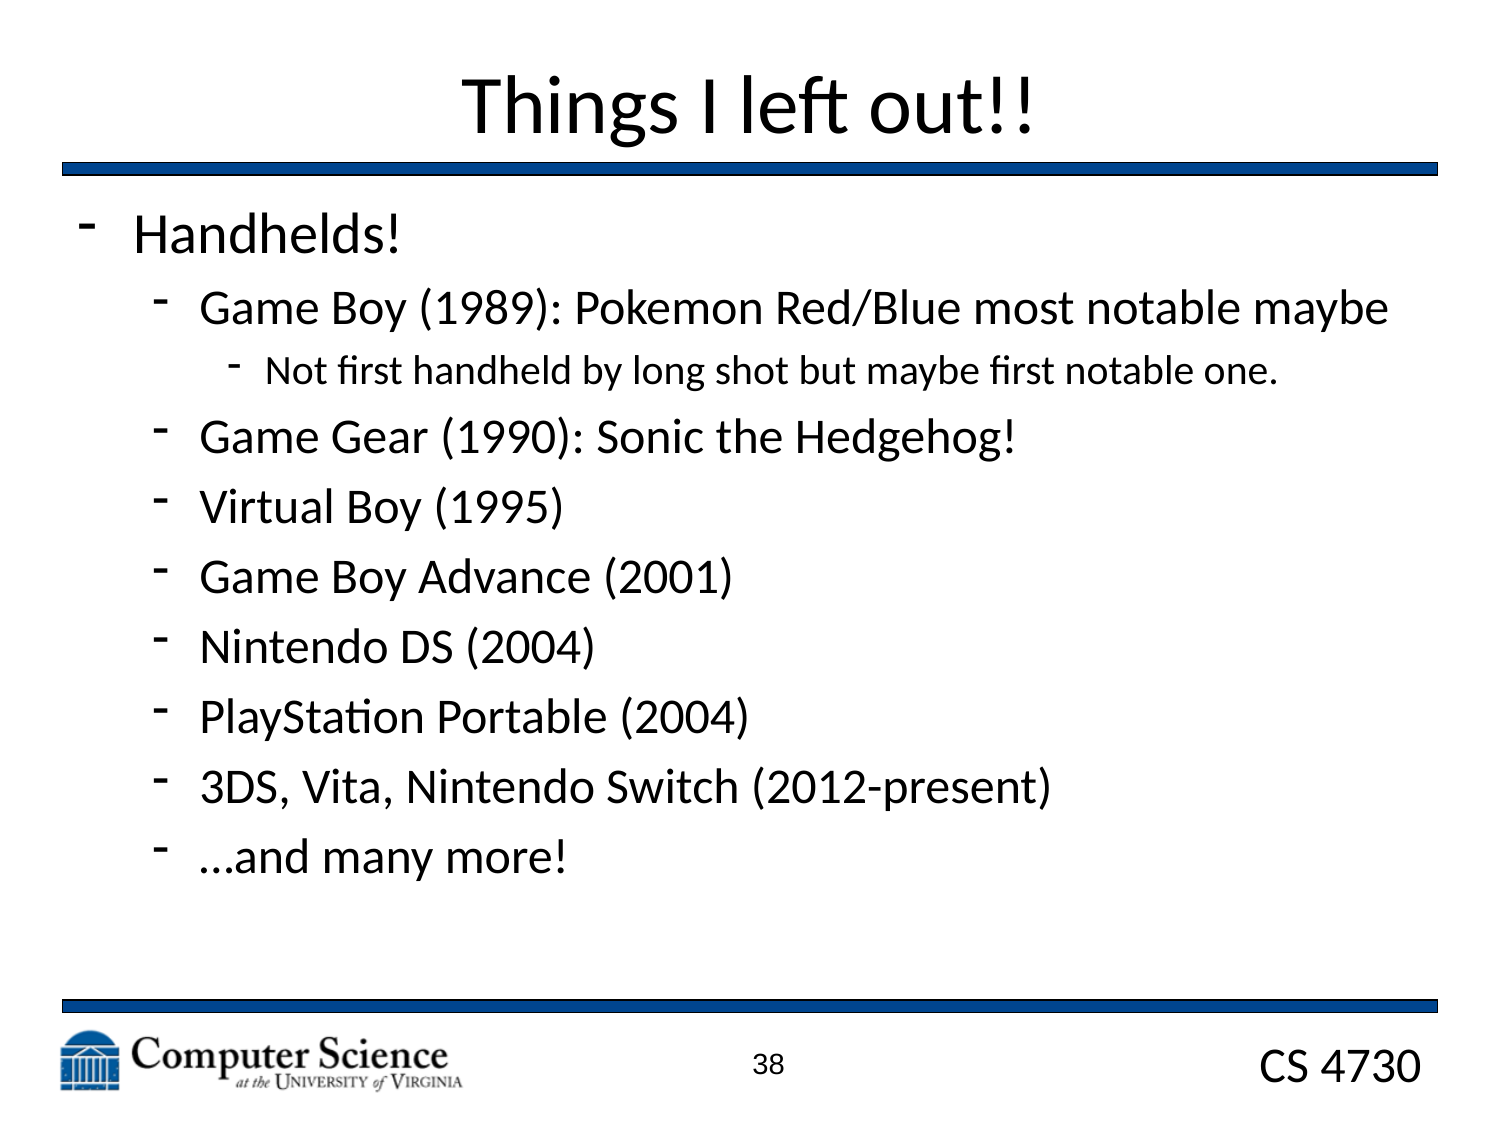

# Things I left out!!
Handhelds!
Game Boy (1989): Pokemon Red/Blue most notable maybe
Not first handheld by long shot but maybe first notable one.
Game Gear (1990): Sonic the Hedgehog!
Virtual Boy (1995)
Game Boy Advance (2001)
Nintendo DS (2004)
PlayStation Portable (2004)
3DS, Vita, Nintendo Switch (2012-present)
…and many more!
38